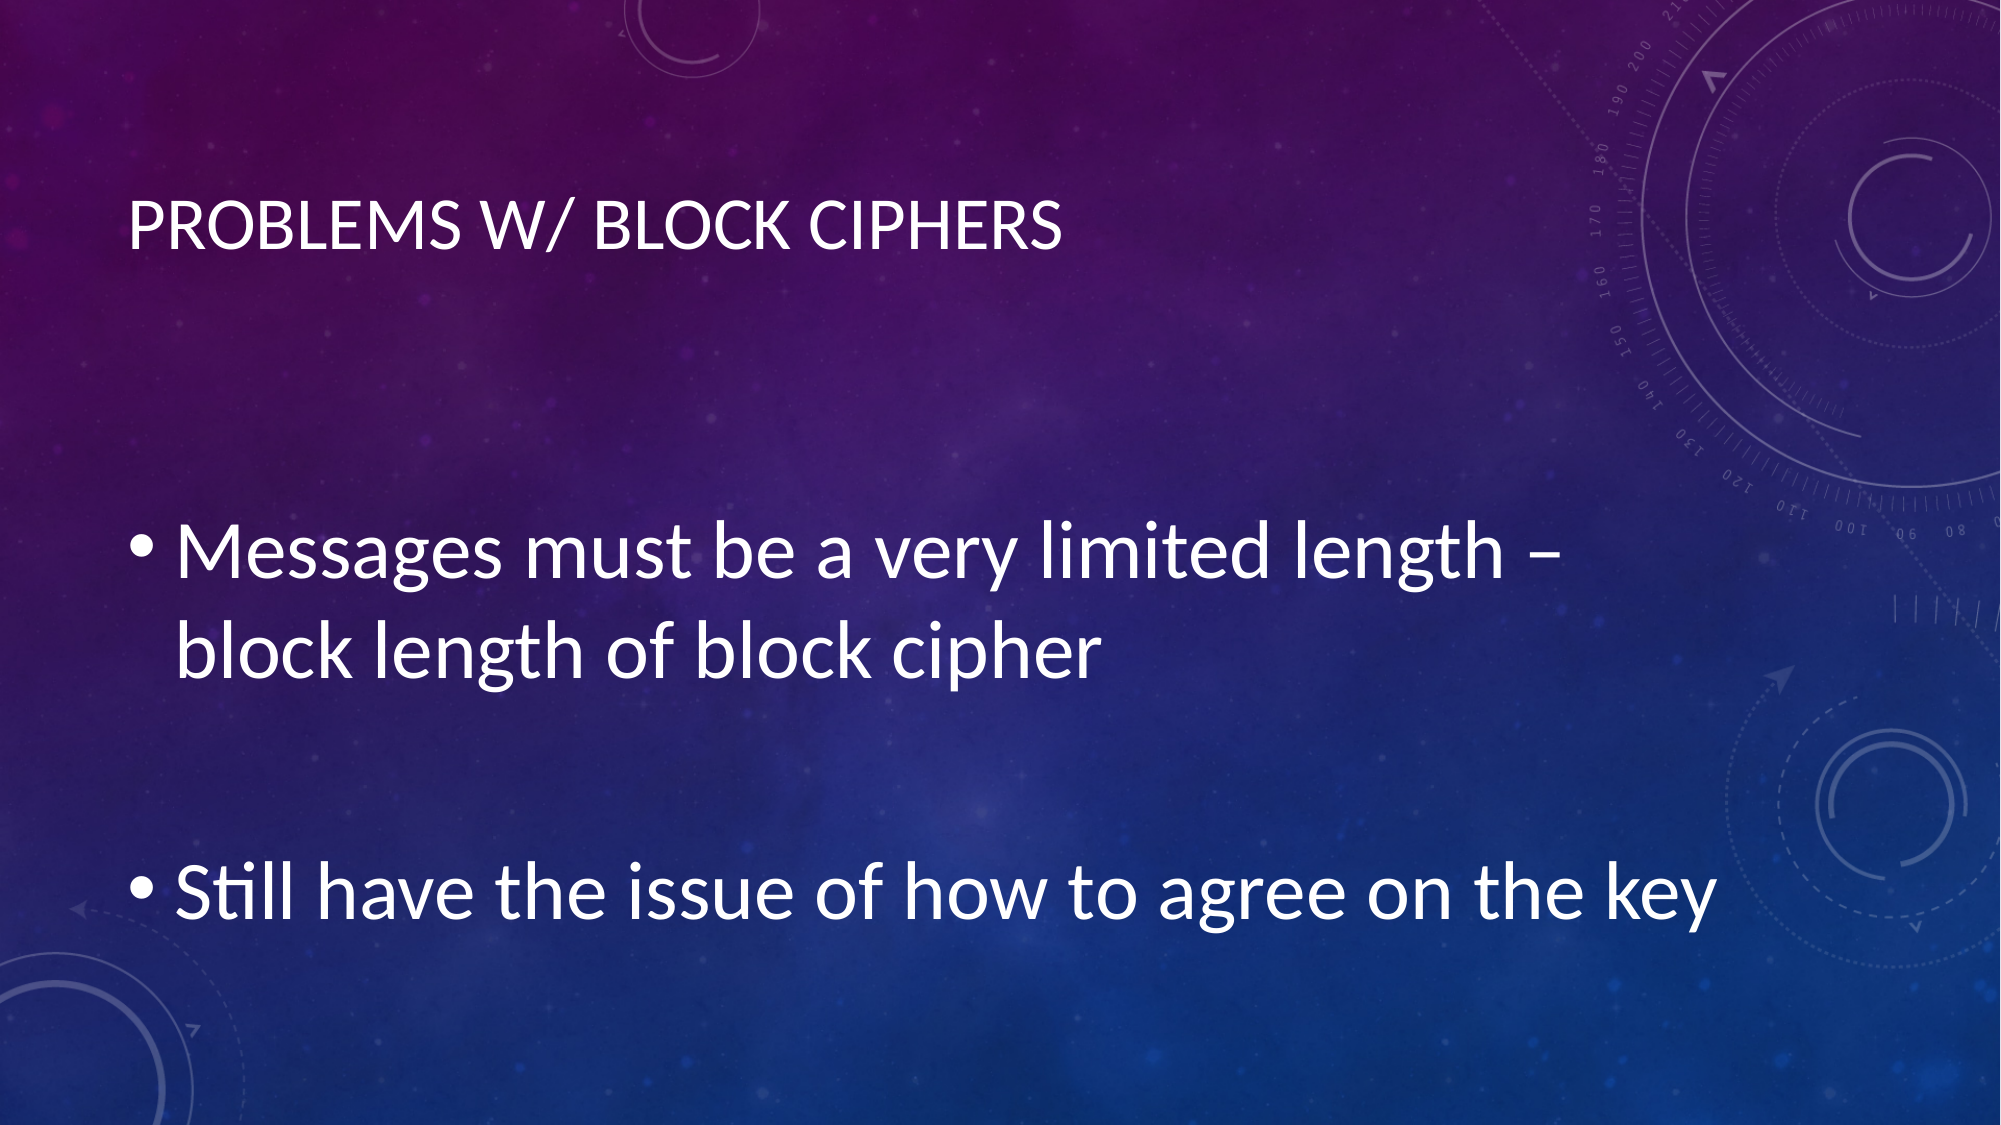

# Problems w/ Block ciphers
Messages must be a very limited length – block length of block cipher

Still have the issue of how to agree on the key